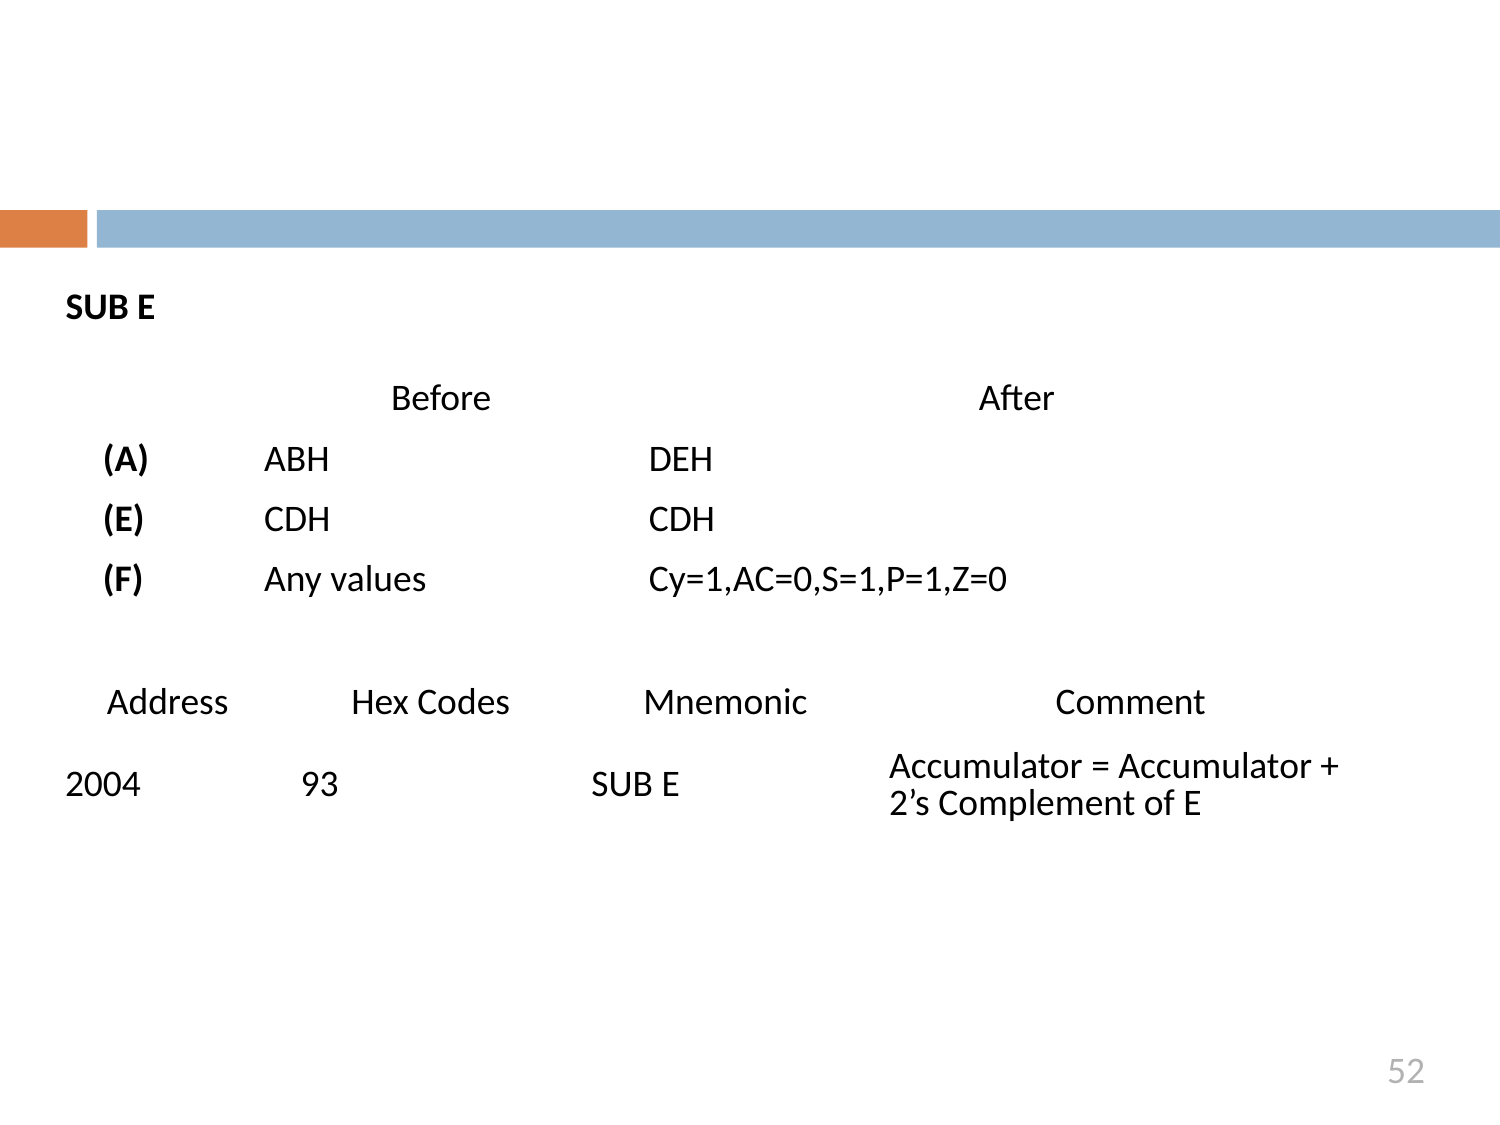

SUB E
|  | Before | After |
| --- | --- | --- |
| (A) | ABH | DEH |
| (E) | CDH | CDH |
| (F) | Any values | Cy=1,AC=0,S=1,P=1,Z=0 |
| Address | Hex Codes | Mnemonic | Comment |
| --- | --- | --- | --- |
| 2004 | 93 | SUB E | Accumulator = Accumulator + 2’s Complement of E |
52